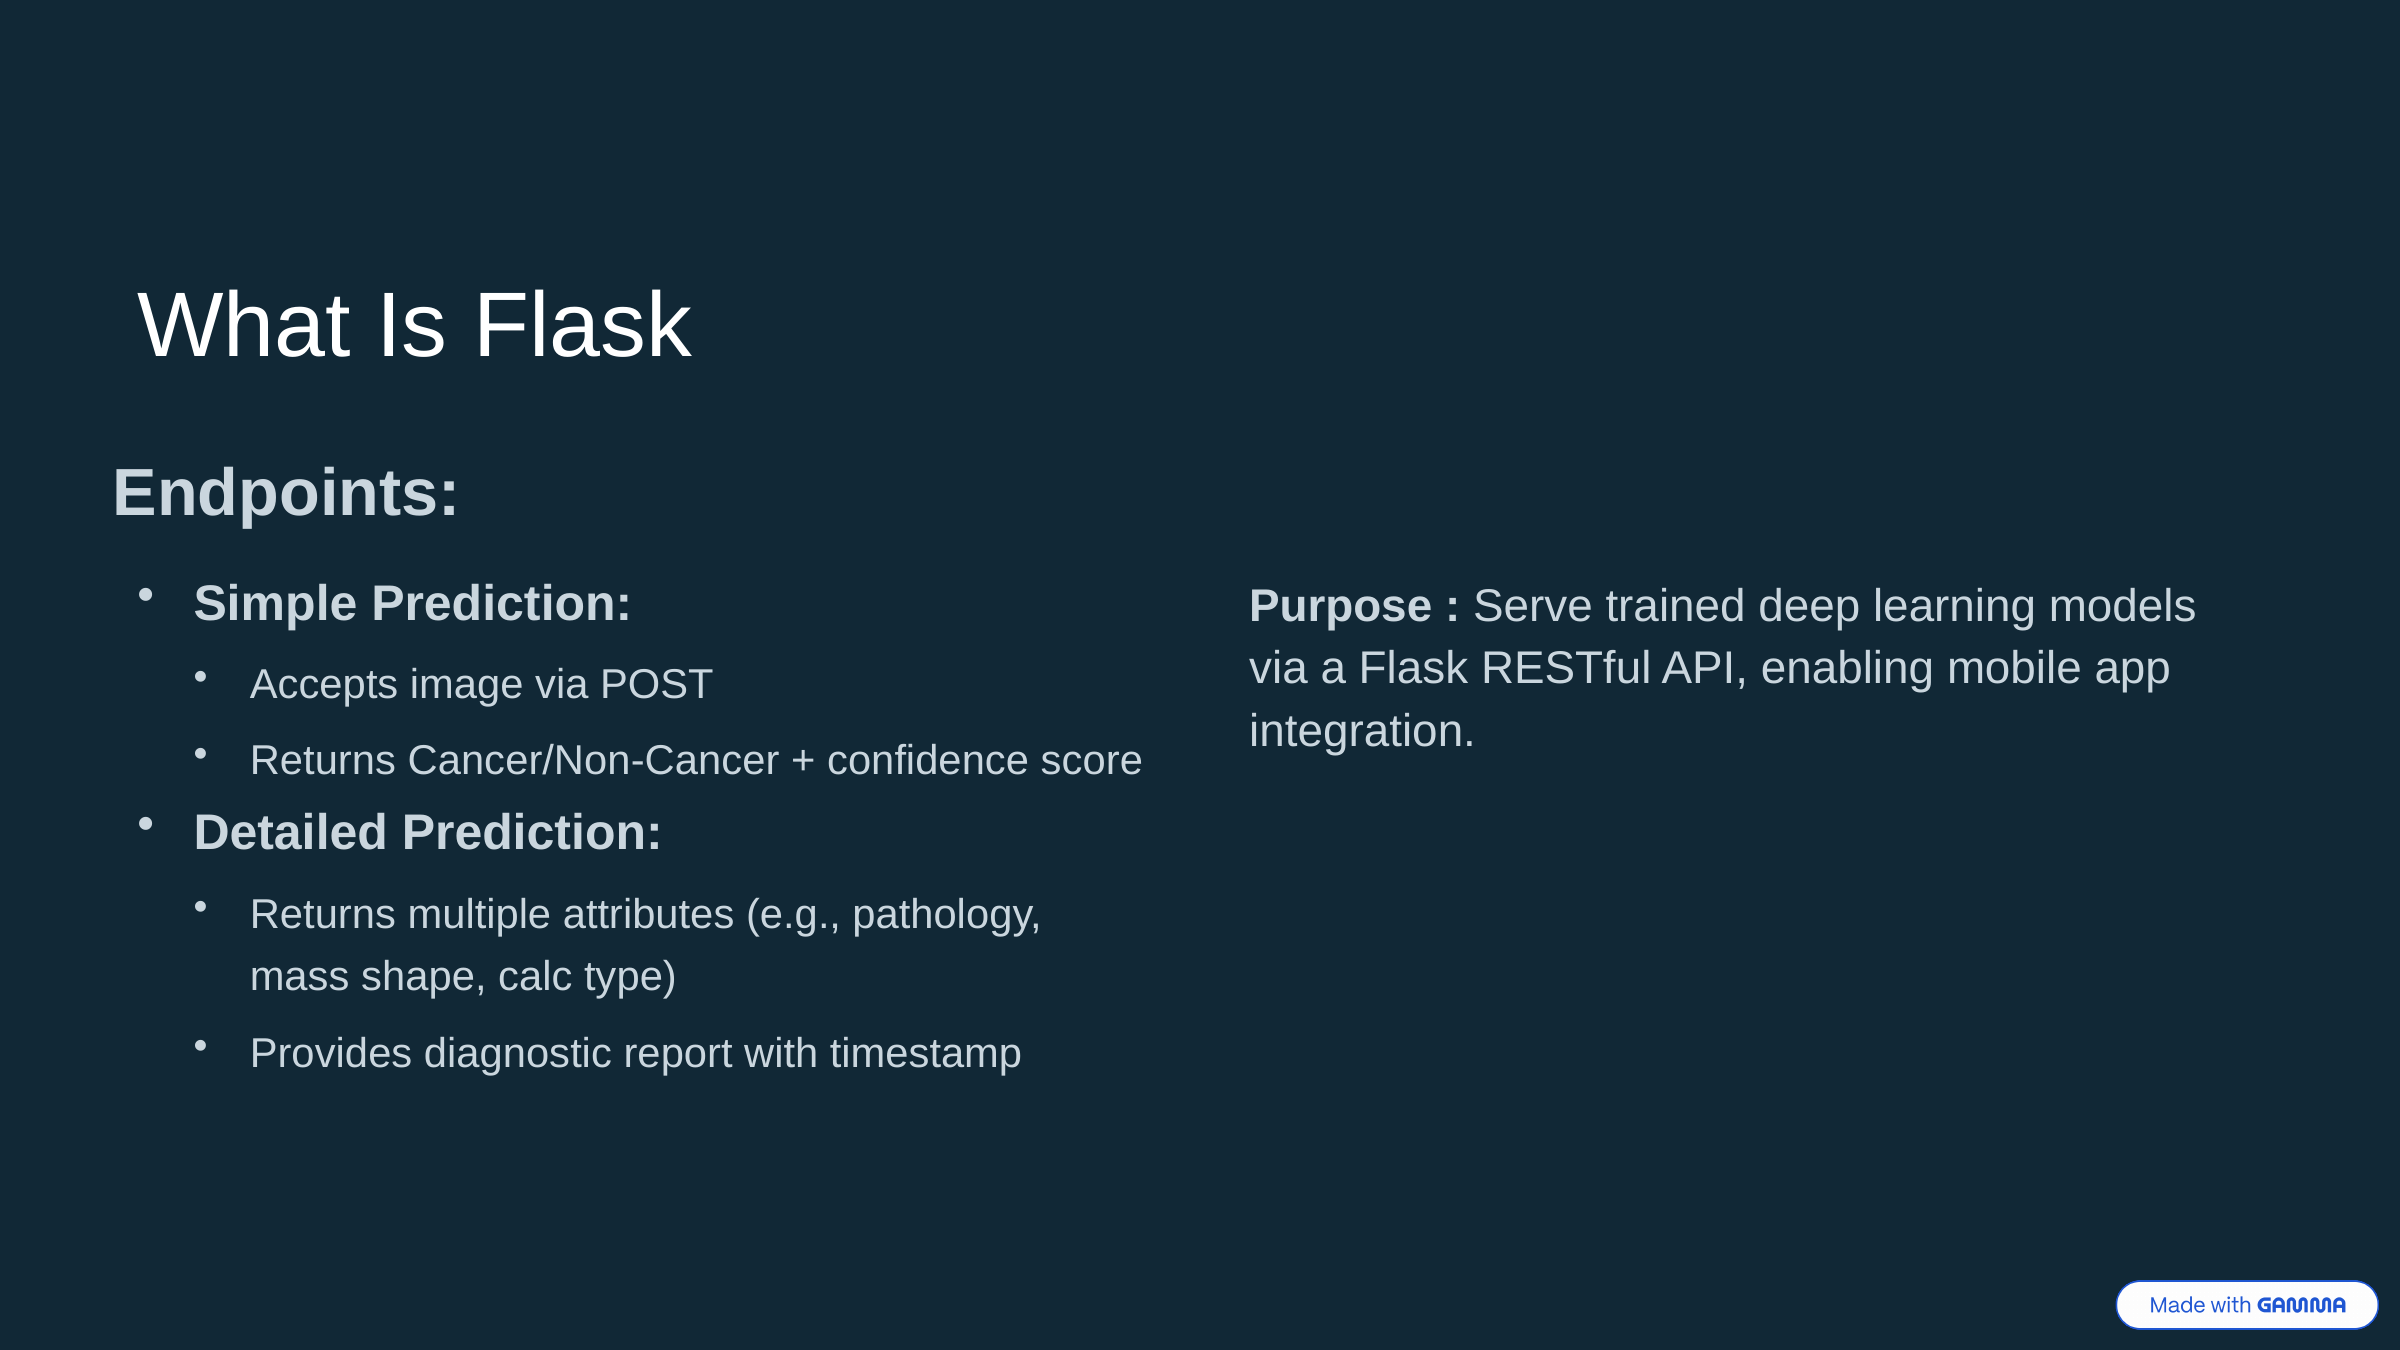

What Is Flask
Endpoints:

Simple Prediction:
Purpose : Serve trained deep learning models via a Flask RESTful API, enabling mobile app integration.
Accepts image via POST
Returns Cancer/Non-Cancer + confidence score
Detailed Prediction:
Returns multiple attributes (e.g., pathology, mass shape, calc type)
Provides diagnostic report with timestamp